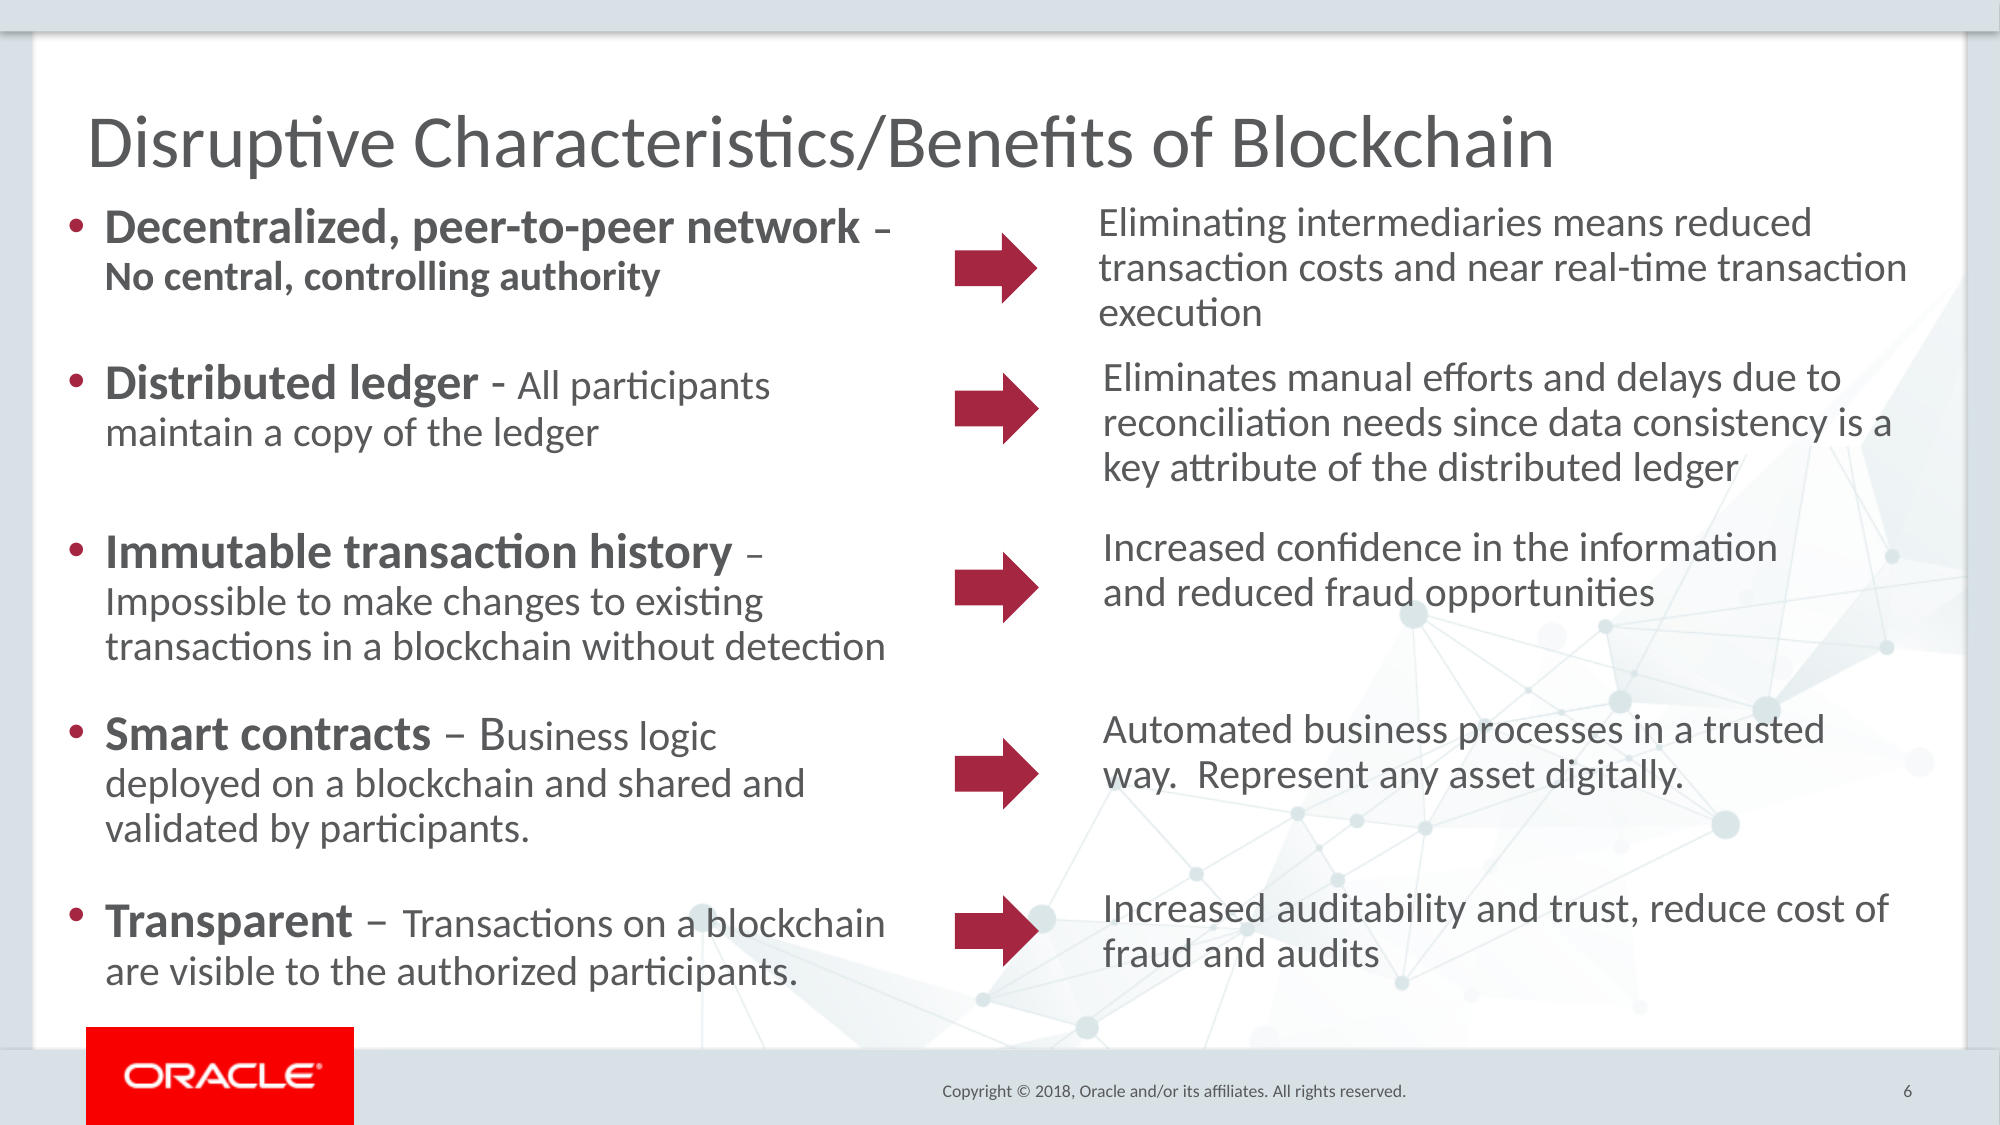

# Disruptive Characteristics/Benefits of Blockchain
Decentralized, peer-to-peer network – No central, controlling authority
Eliminating intermediaries means reduced transaction costs and near real-time transaction execution

Distributed ledger - All participants maintain a copy of the ledger
Eliminates manual efforts and delays due to reconciliation needs since data consistency is a key attribute of the distributed ledger

Immutable transaction history –  Impossible to make changes to existing transactions in a blockchain without detection
Increased confidence in the information and reduced fraud opportunities

Smart contracts – Business logic deployed on a blockchain and shared and validated by participants.
Automated business processes in a trusted way.  Represent any asset digitally.

Transparent – Transactions on a blockchain are visible to the authorized participants.
Increased auditability and trust, reduce cost of fraud and audits

6